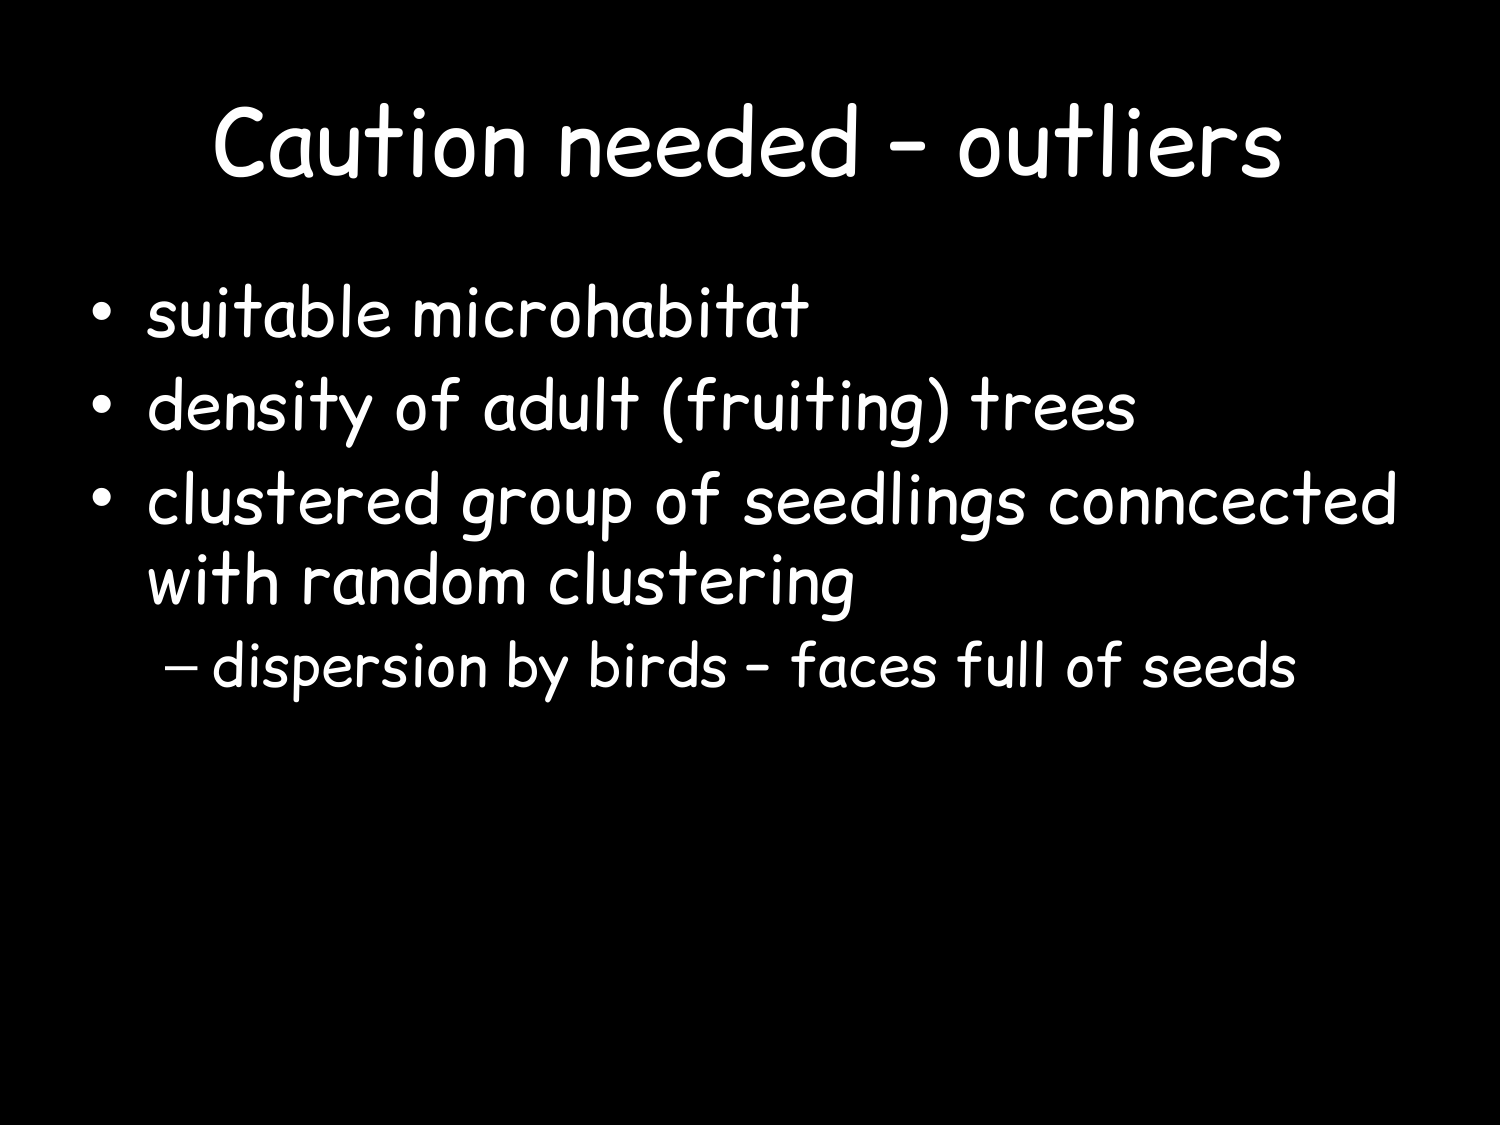

# Caution needed – outliers
suitable microhabitat
density of adult (fruiting) trees
clustered group of seedlings conncected with random clustering
dispersion by birds – faces full of seeds